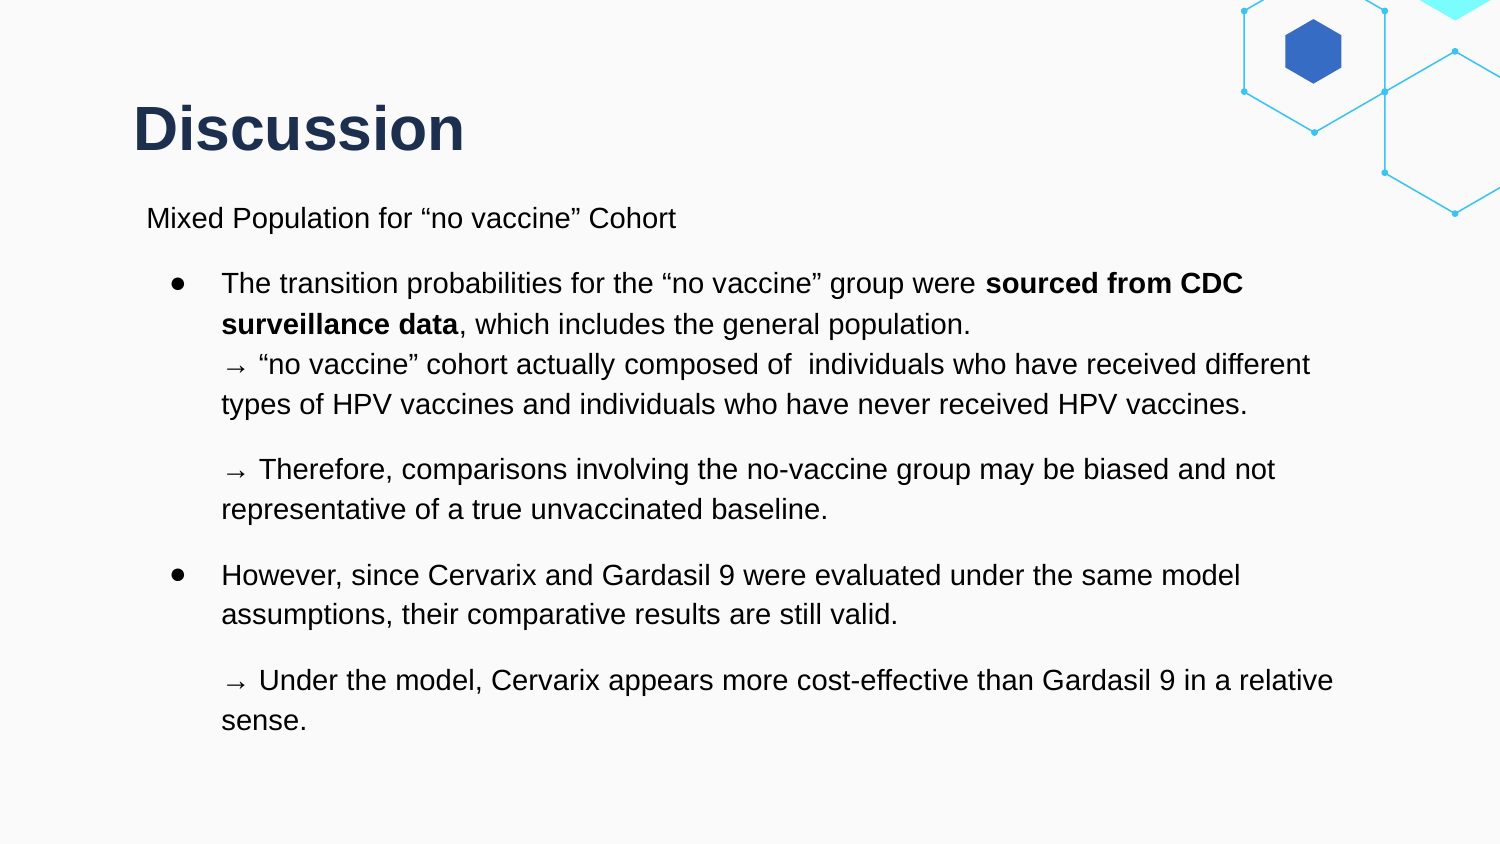

# Discussion
Mixed Population for “no vaccine” Cohort
The transition probabilities for the “no vaccine” group were sourced from CDC surveillance data, which includes the general population.
→ “no vaccine” cohort actually composed of  individuals who have received different types of HPV vaccines and individuals who have never received HPV vaccines.
→ Therefore, comparisons involving the no-vaccine group may be biased and not representative of a true unvaccinated baseline.
However, since Cervarix and Gardasil 9 were evaluated under the same model assumptions, their comparative results are still valid.
→ Under the model, Cervarix appears more cost-effective than Gardasil 9 in a relative sense.